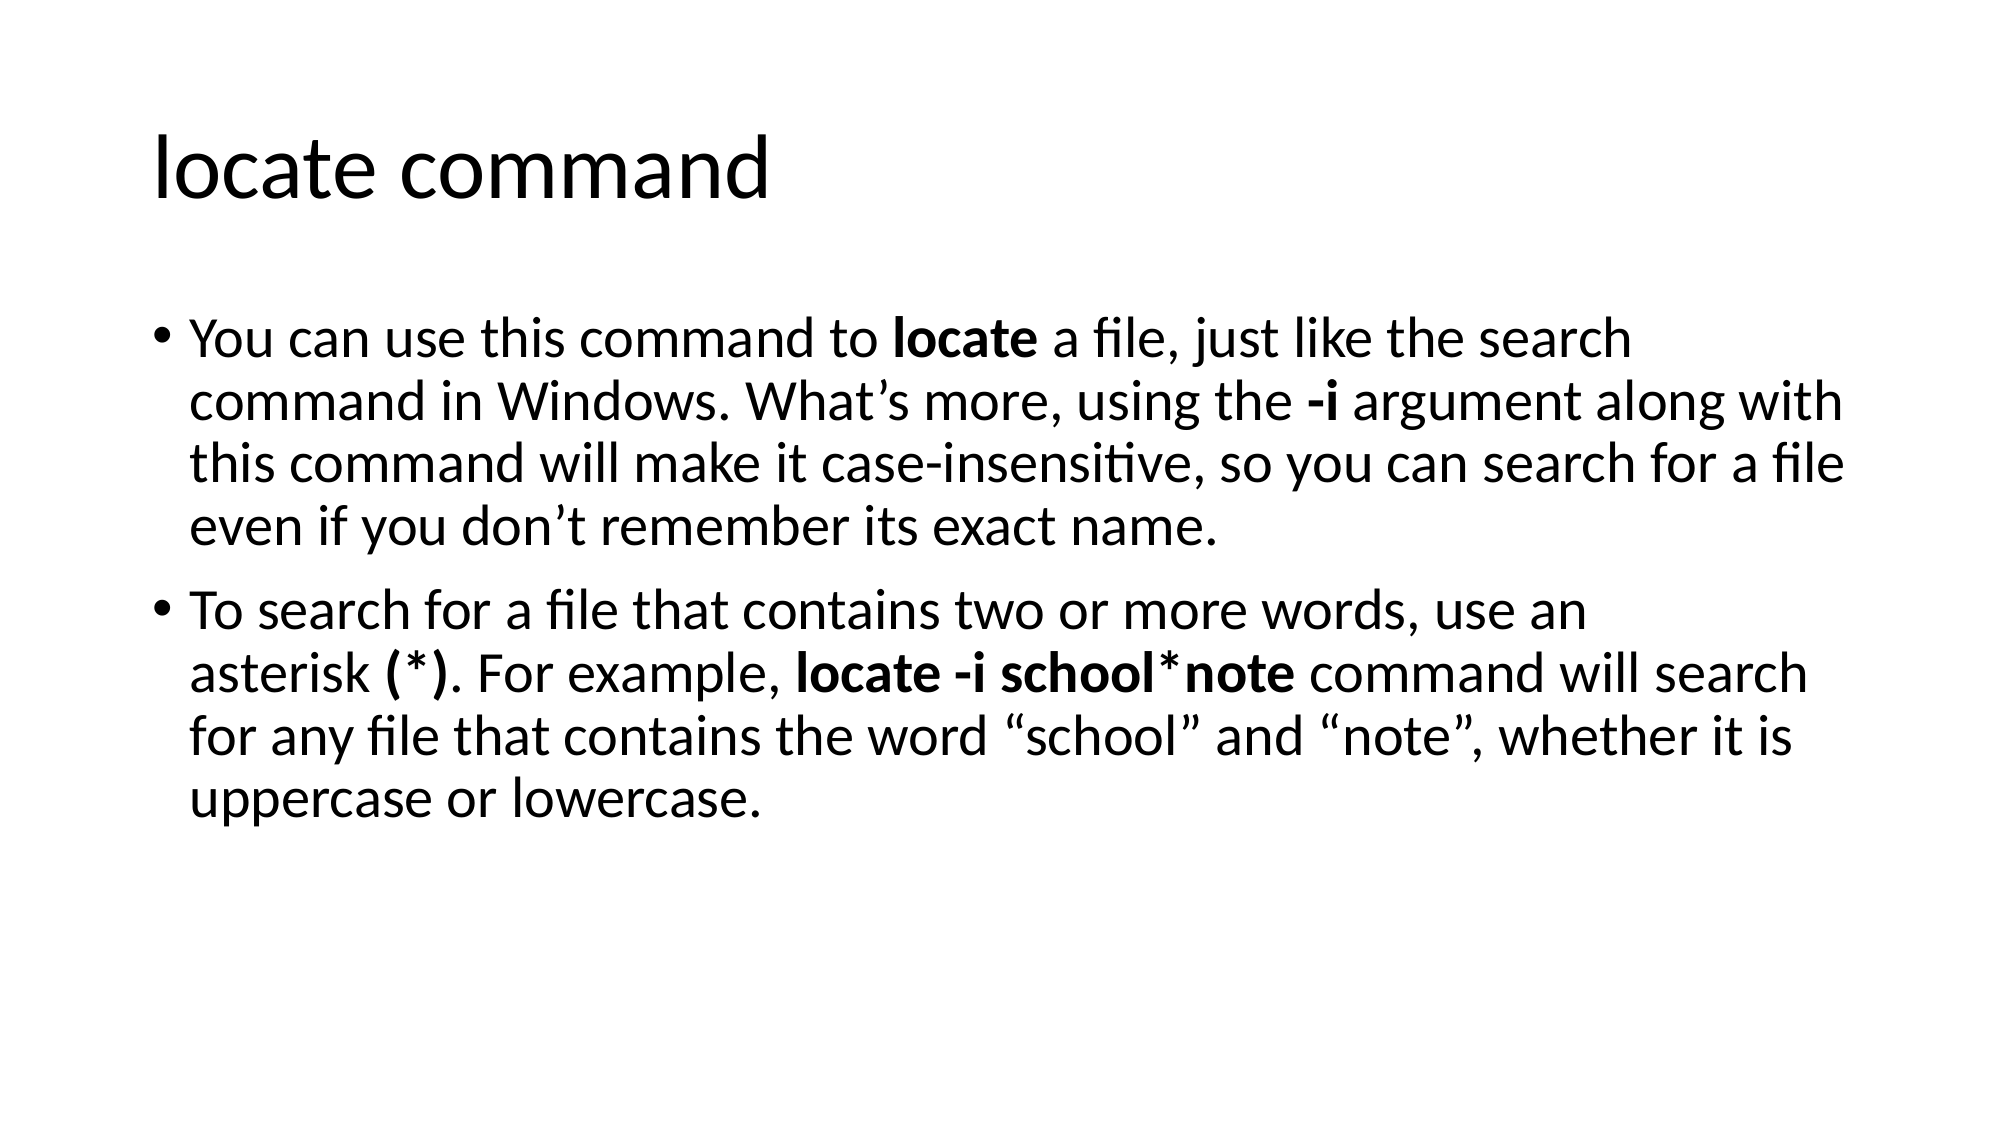

# locate command
You can use this command to locate a file, just like the search command in Windows. What’s more, using the -i argument along with this command will make it case-insensitive, so you can search for a file even if you don’t remember its exact name.
To search for a file that contains two or more words, use an asterisk (*). For example, locate -i school*note command will search for any file that contains the word “school” and “note”, whether it is uppercase or lowercase.